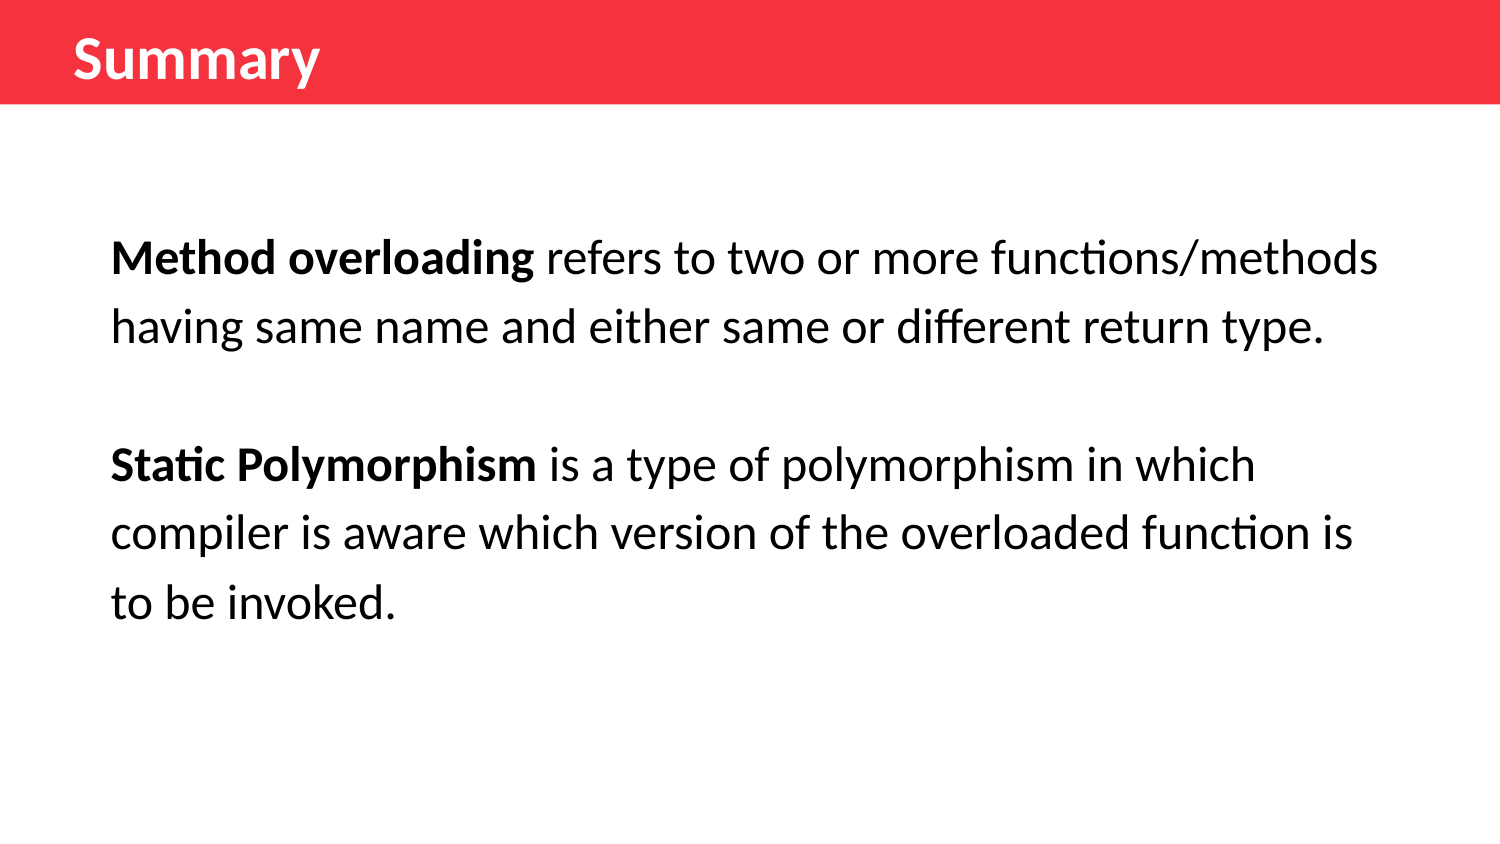

Summary

Method overloading refers to two or more functions/methods having same name and either same or different return type.

Static Polymorphism is a type of polymorphism in which compiler is aware which version of the overloaded function is to be invoked.